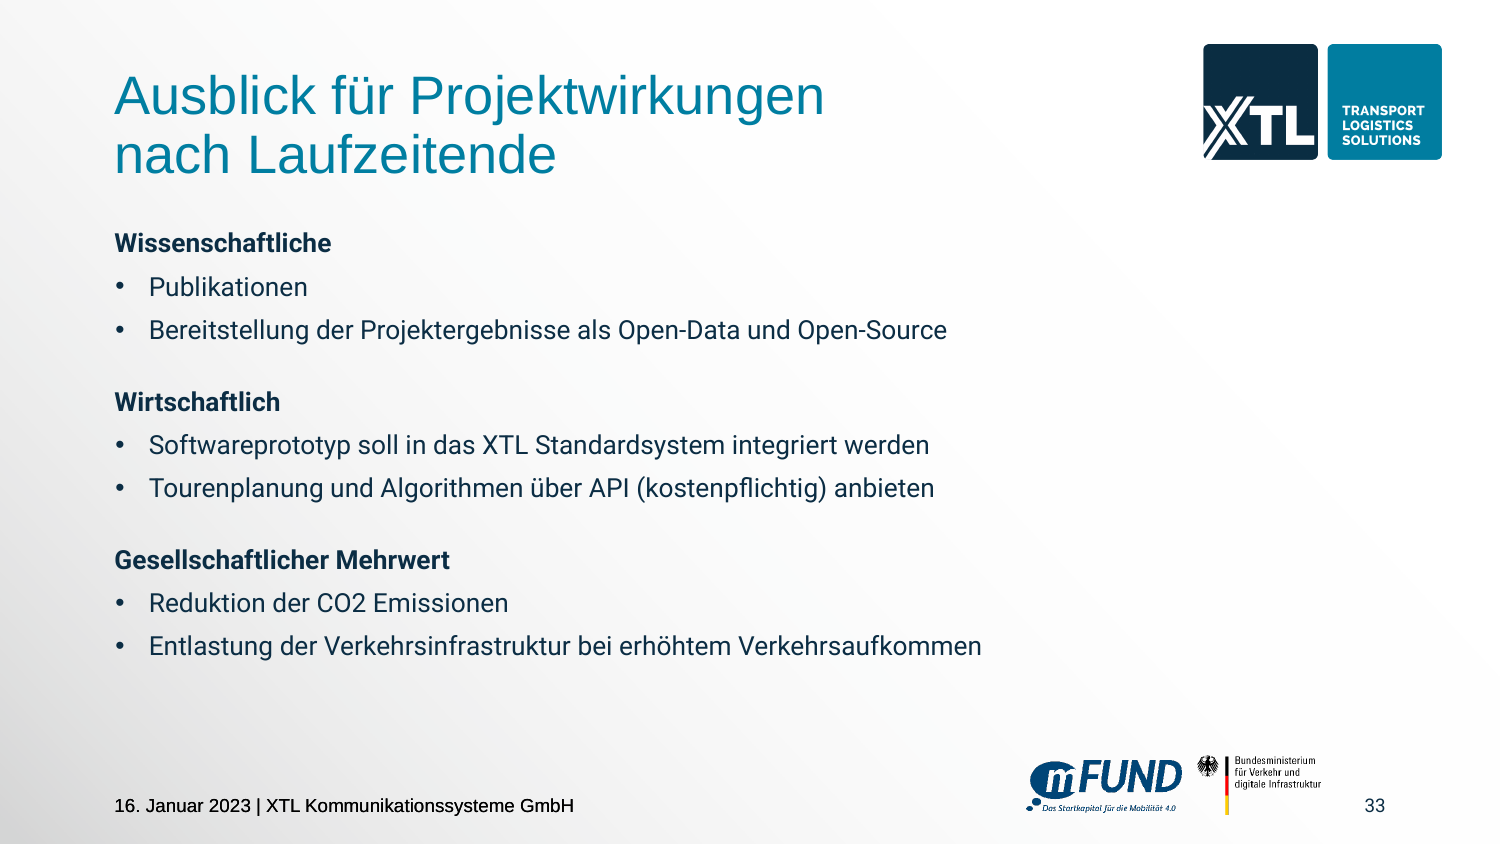

# Ausblick für Projektwirkungen nach Laufzeitende
Wissenschaftliche
Publikationen
Bereitstellung der Projektergebnisse als Open-Data und Open-Source
Wirtschaftlich
Softwareprototyp soll in das XTL Standardsystem integriert werden
Tourenplanung und Algorithmen über API (kostenpflichtig) anbieten
Gesellschaftlicher Mehrwert
Reduktion der CO2 Emissionen
Entlastung der Verkehrsinfrastruktur bei erhöhtem Verkehrsaufkommen

33